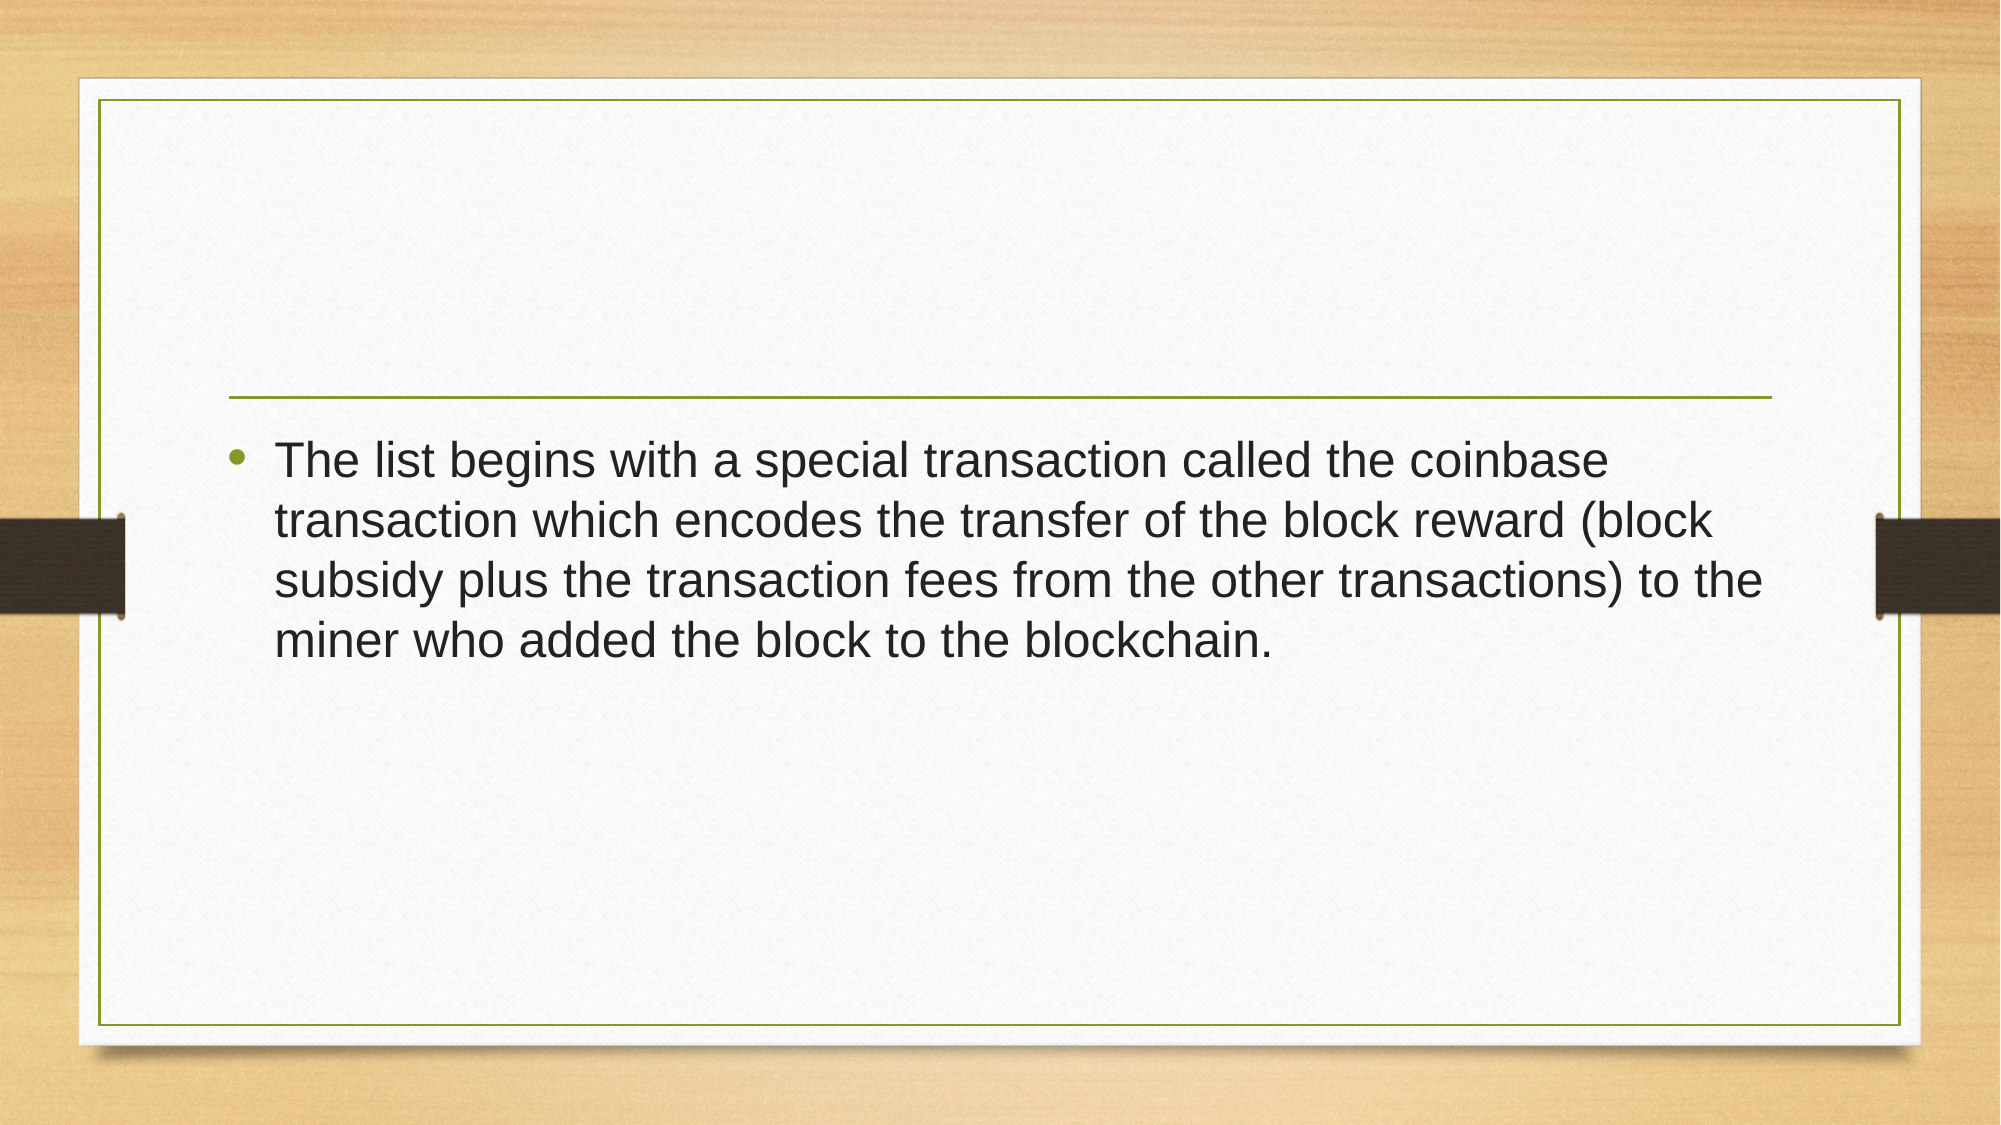

#
The list begins with a special transaction called the coinbase transaction which encodes the transfer of the block reward (block subsidy plus the transaction fees from the other transactions) to the miner who added the block to the blockchain.